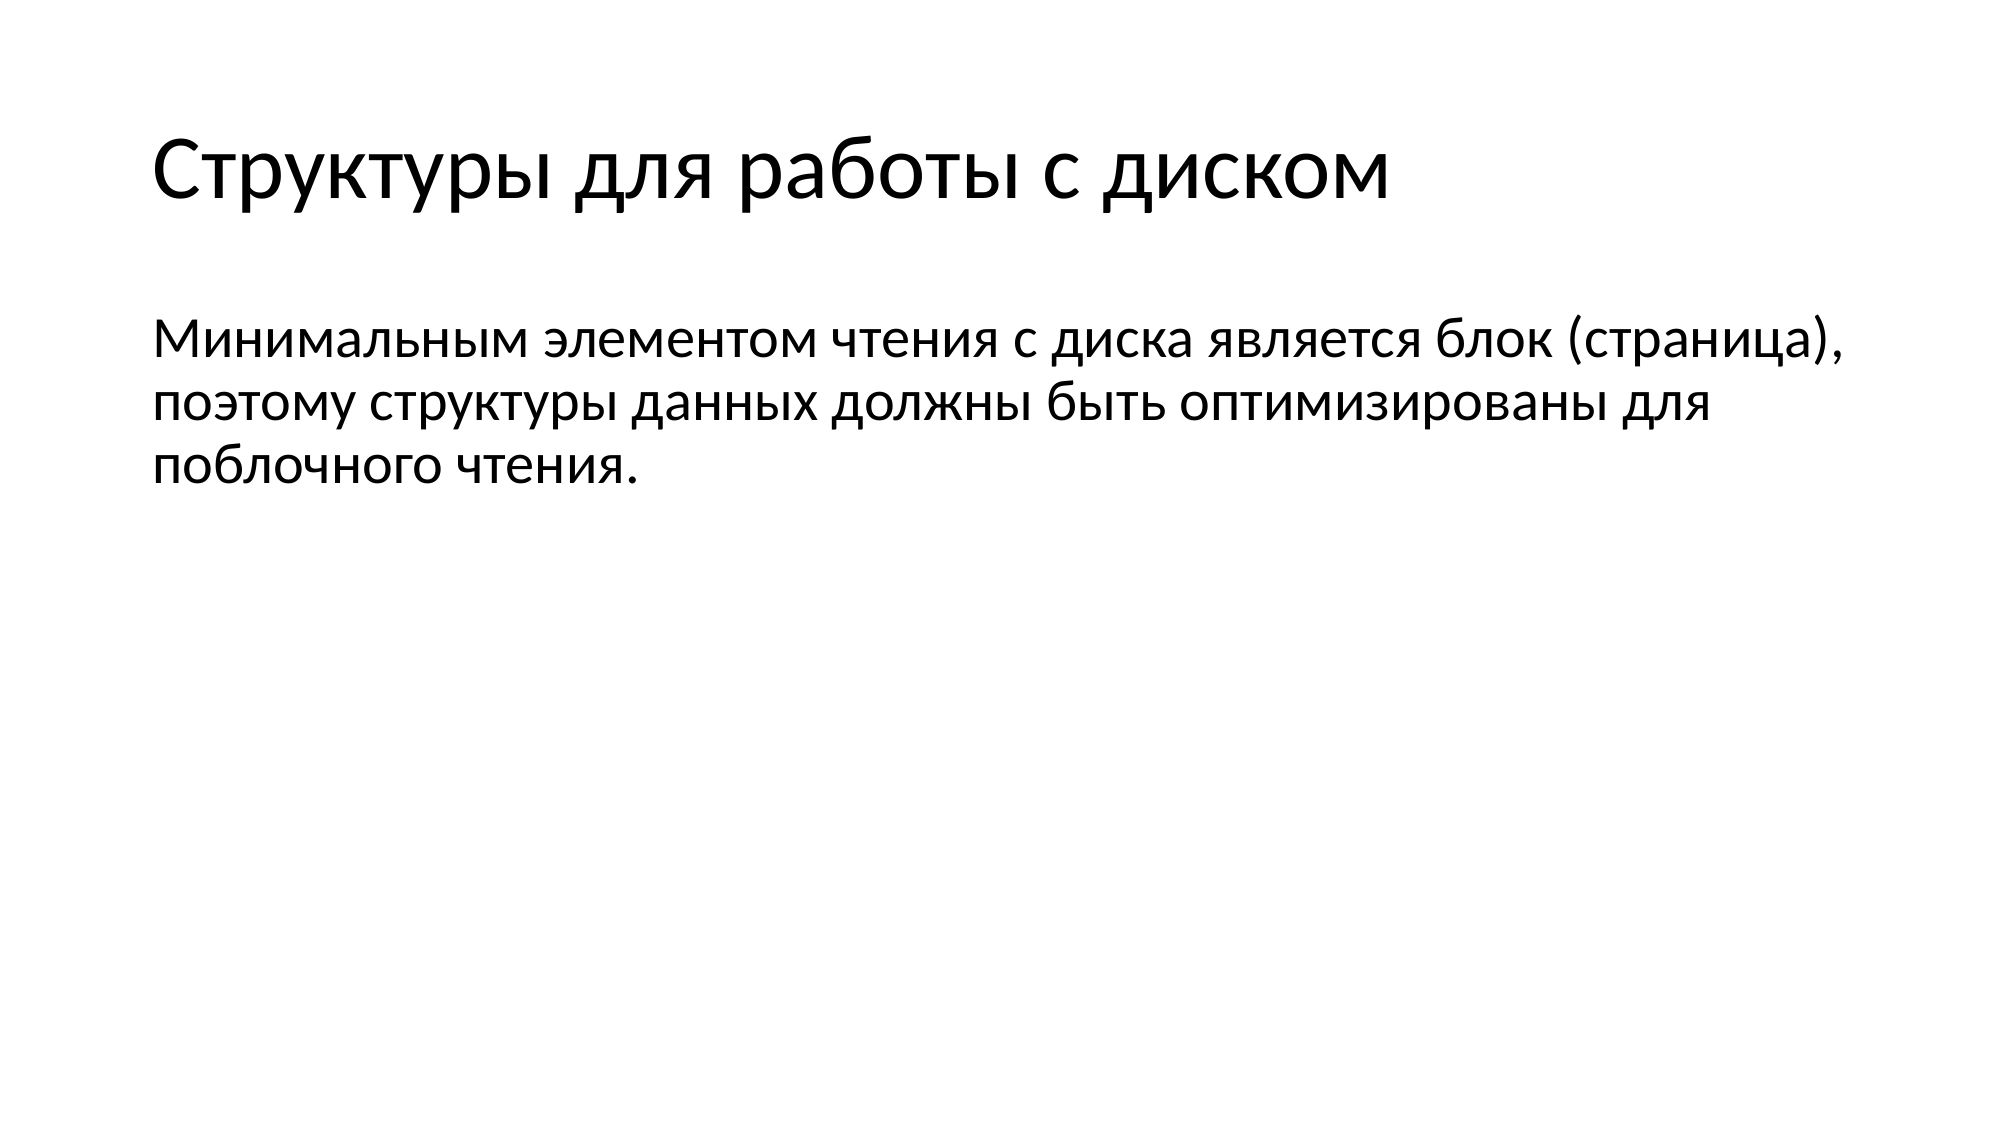

# Структуры для работы с диском
Минимальным элементом чтения с диска является блок (страница), поэтому структуры данных должны быть оптимизированы для поблочного чтения.